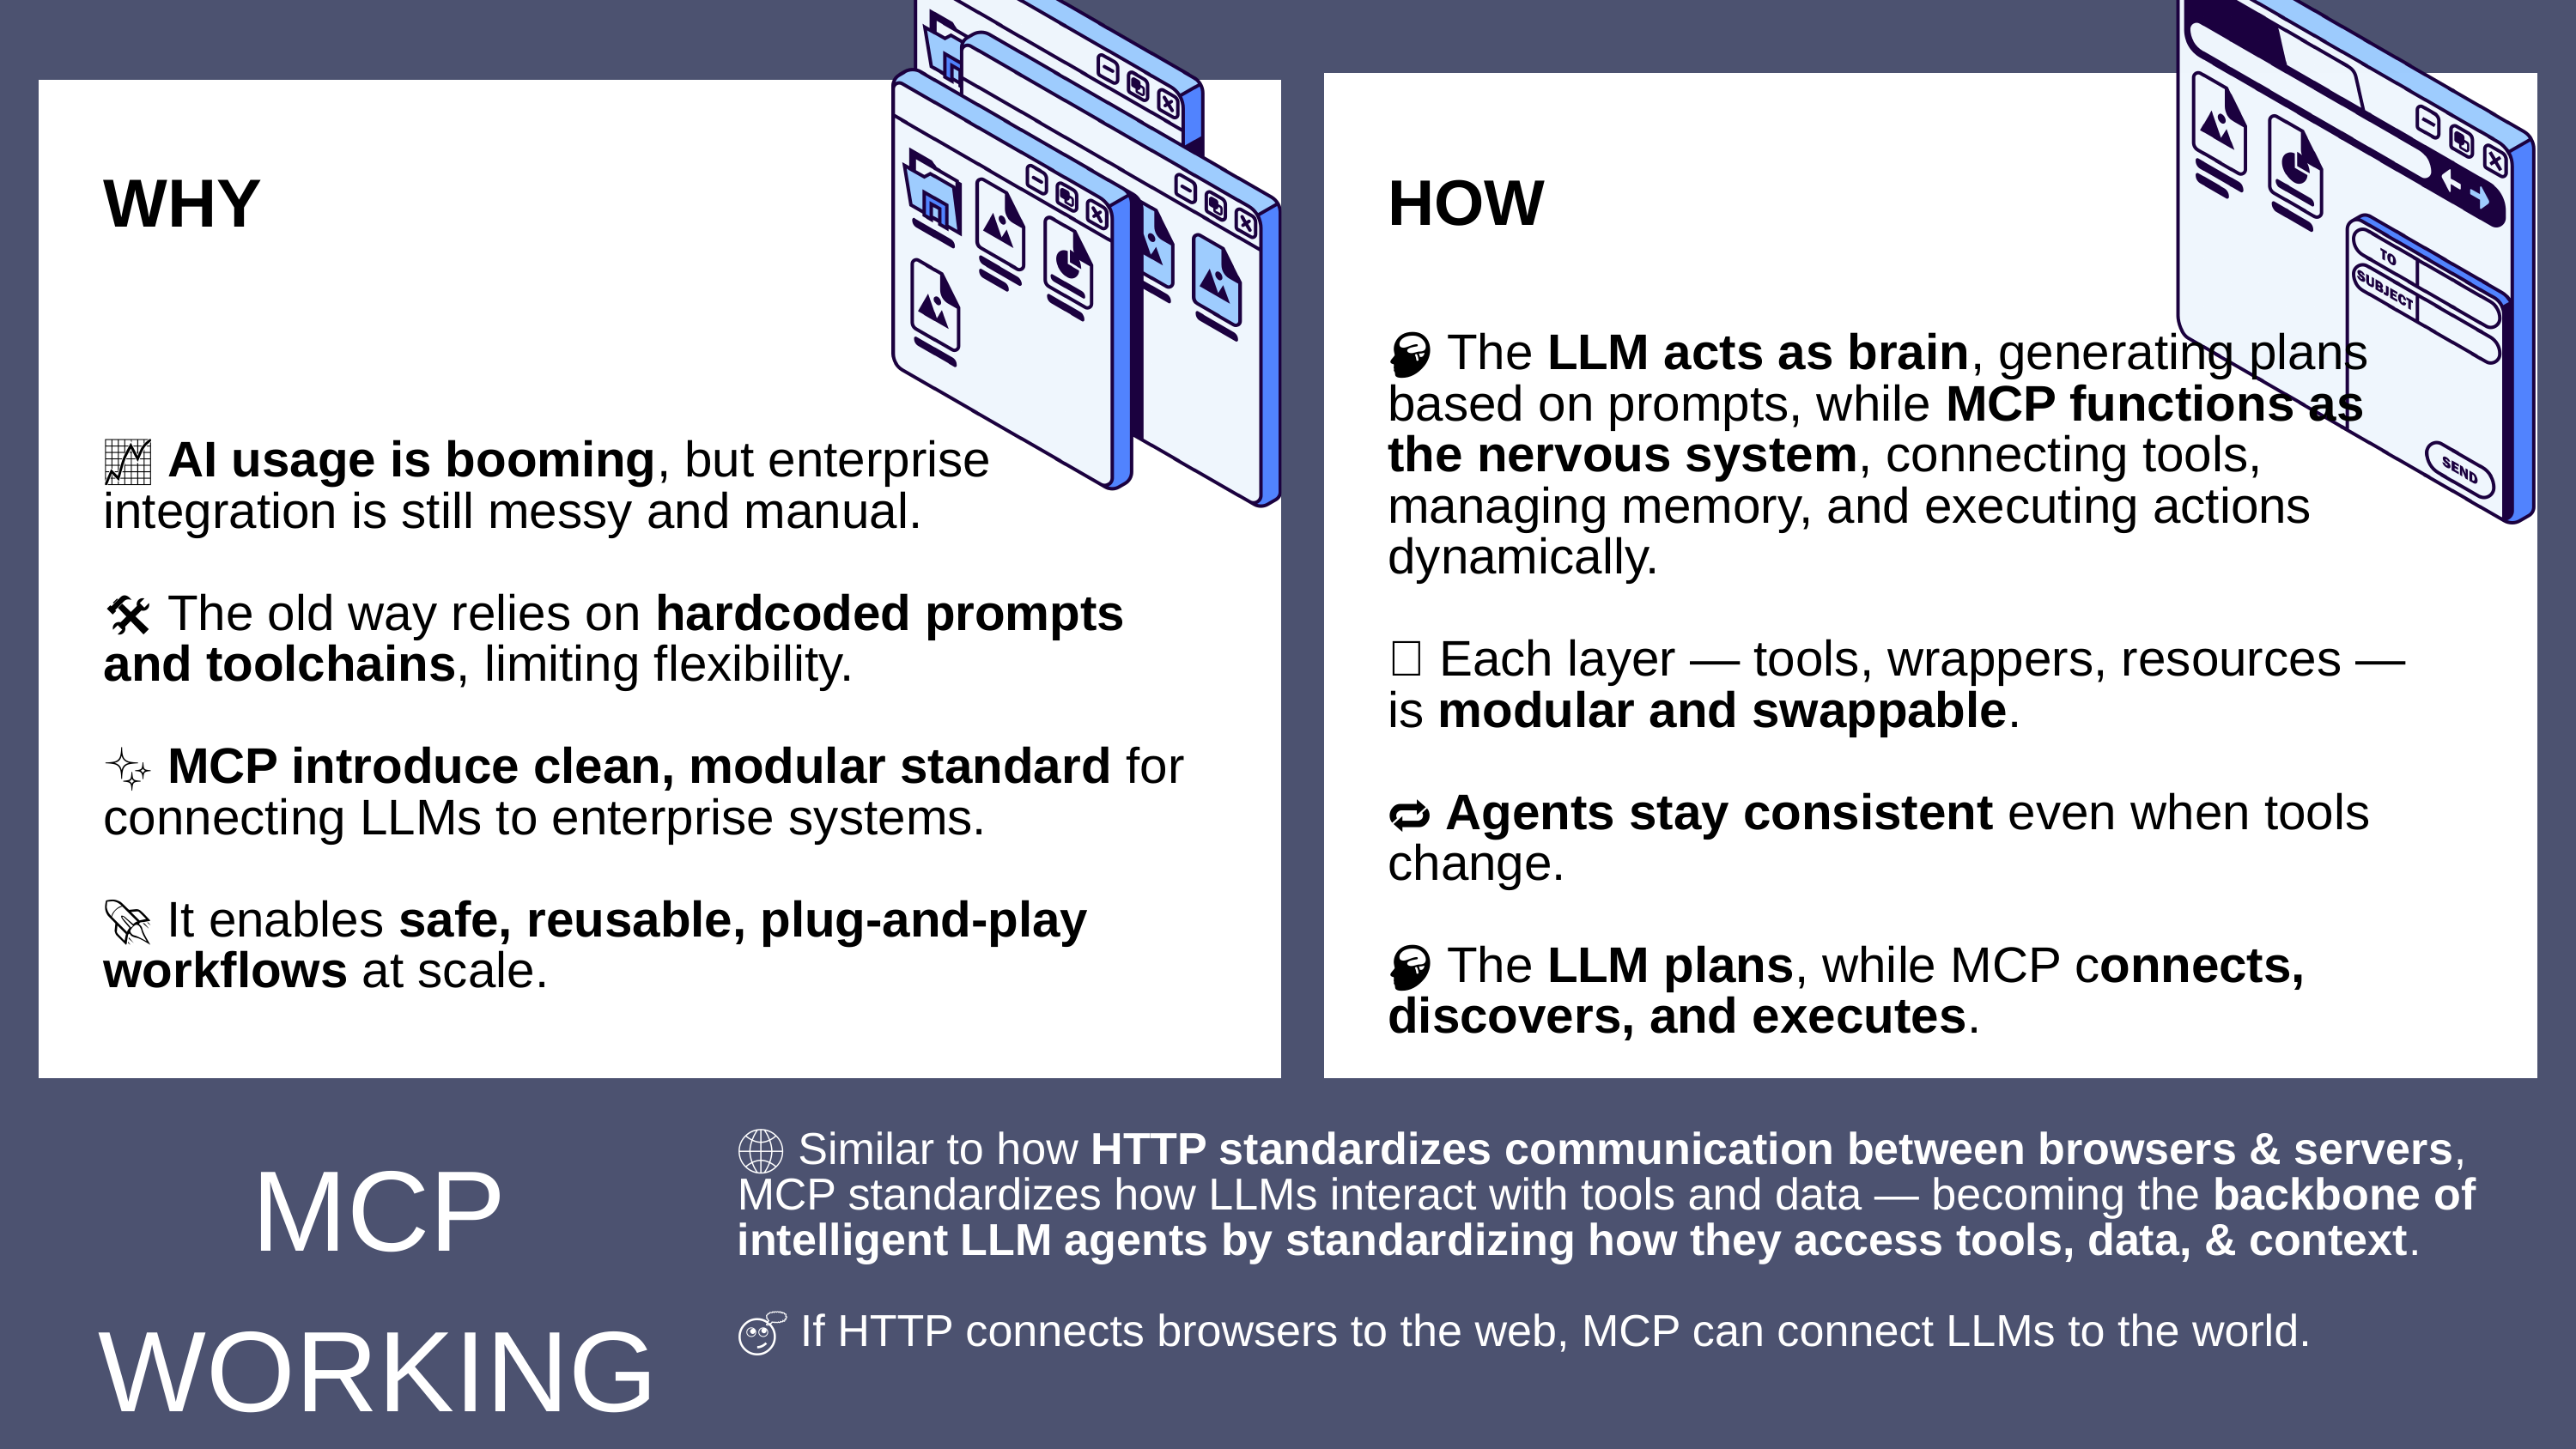

WHY
HOW
🧠 The LLM acts as brain, generating plans based on prompts, while MCP functions as the nervous system, connecting tools, managing memory, and executing actions dynamically.

🧩 Each layer — tools, wrappers, resources — is modular and swappable.

🔁 Agents stay consistent even when tools change.

🧠 The LLM plans, while MCP connects, discovers, and executes.
📈 AI usage is booming, but enterprise integration is still messy and manual.

🛠️ The old way relies on hardcoded prompts and toolchains, limiting flexibility.

✨ MCP introduce clean, modular standard for connecting LLMs to enterprise systems.

🚀 It enables safe, reusable, plug-and-play workflows at scale.
MCP WORKING
🌐 Similar to how HTTP standardizes communication between browsers & servers, MCP standardizes how LLMs interact with tools and data — becoming the backbone of intelligent LLM agents by standardizing how they access tools, data, & context.

🤔 If HTTP connects browsers to the web, MCP can connect LLMs to the world.